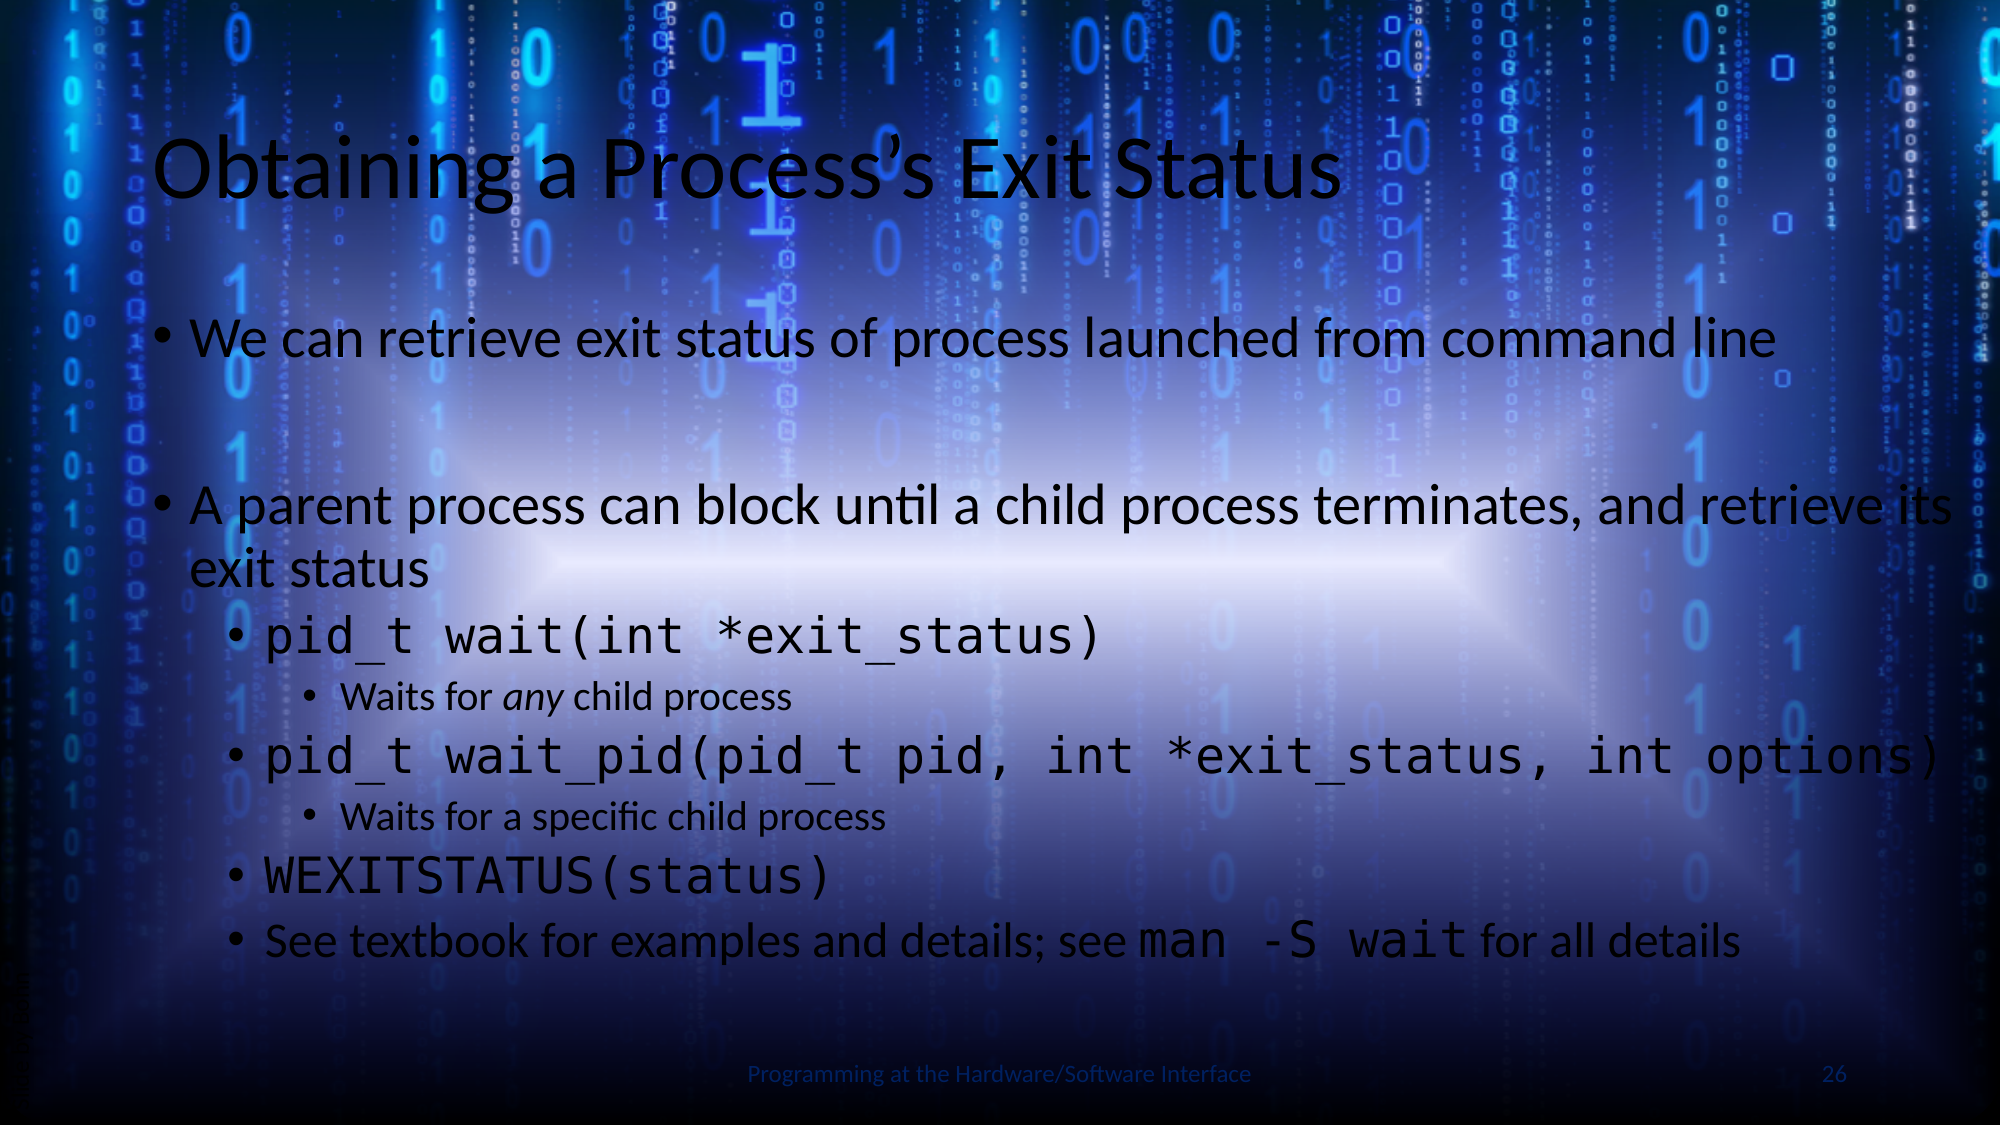

# Obtaining a Process’s Exit Status
We can retrieve exit status of process launched from command line

A parent process can block until a child process terminates, and retrieve its exit status
pid_t wait(int *exit_status)
Waits for any child process
pid_t wait_pid(pid_t pid, int *exit_status, int options)
Waits for a specific child process
WEXITSTATUS(status)
See textbook for examples and details; see man -S wait for all details

Slide by Bohn
Programming at the Hardware/Software Interface
26